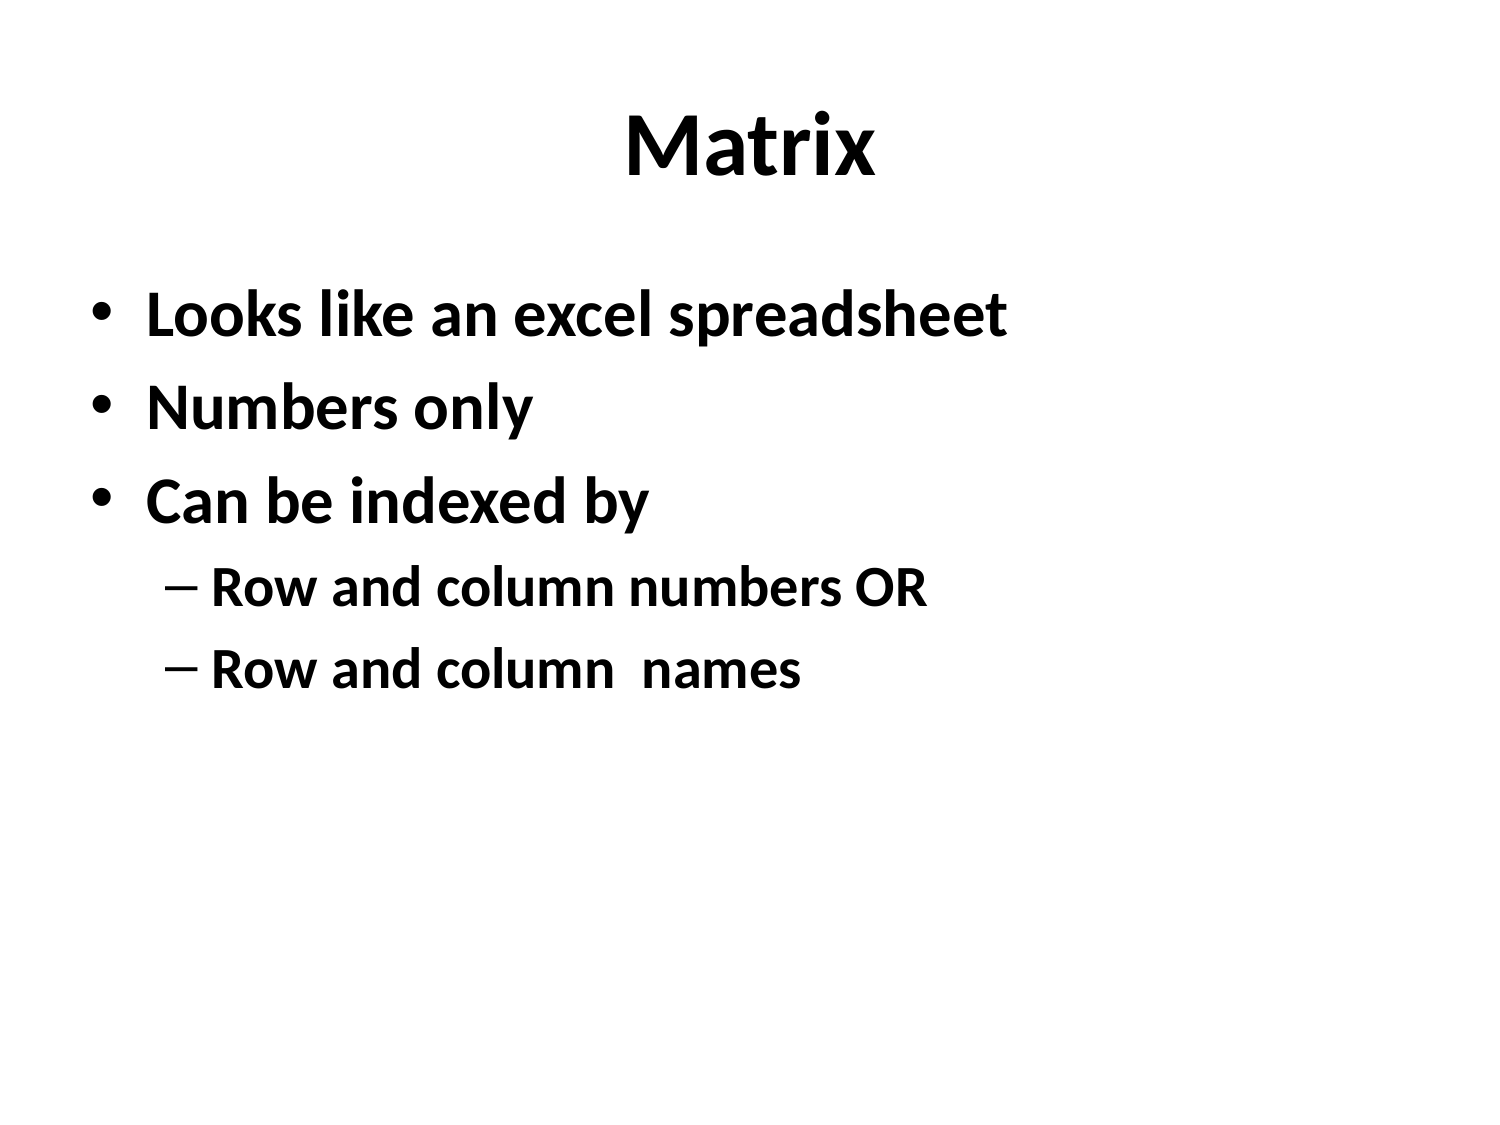

# Matrix
Looks like an excel spreadsheet
Numbers only
Can be indexed by
Row and column numbers OR
Row and column  names